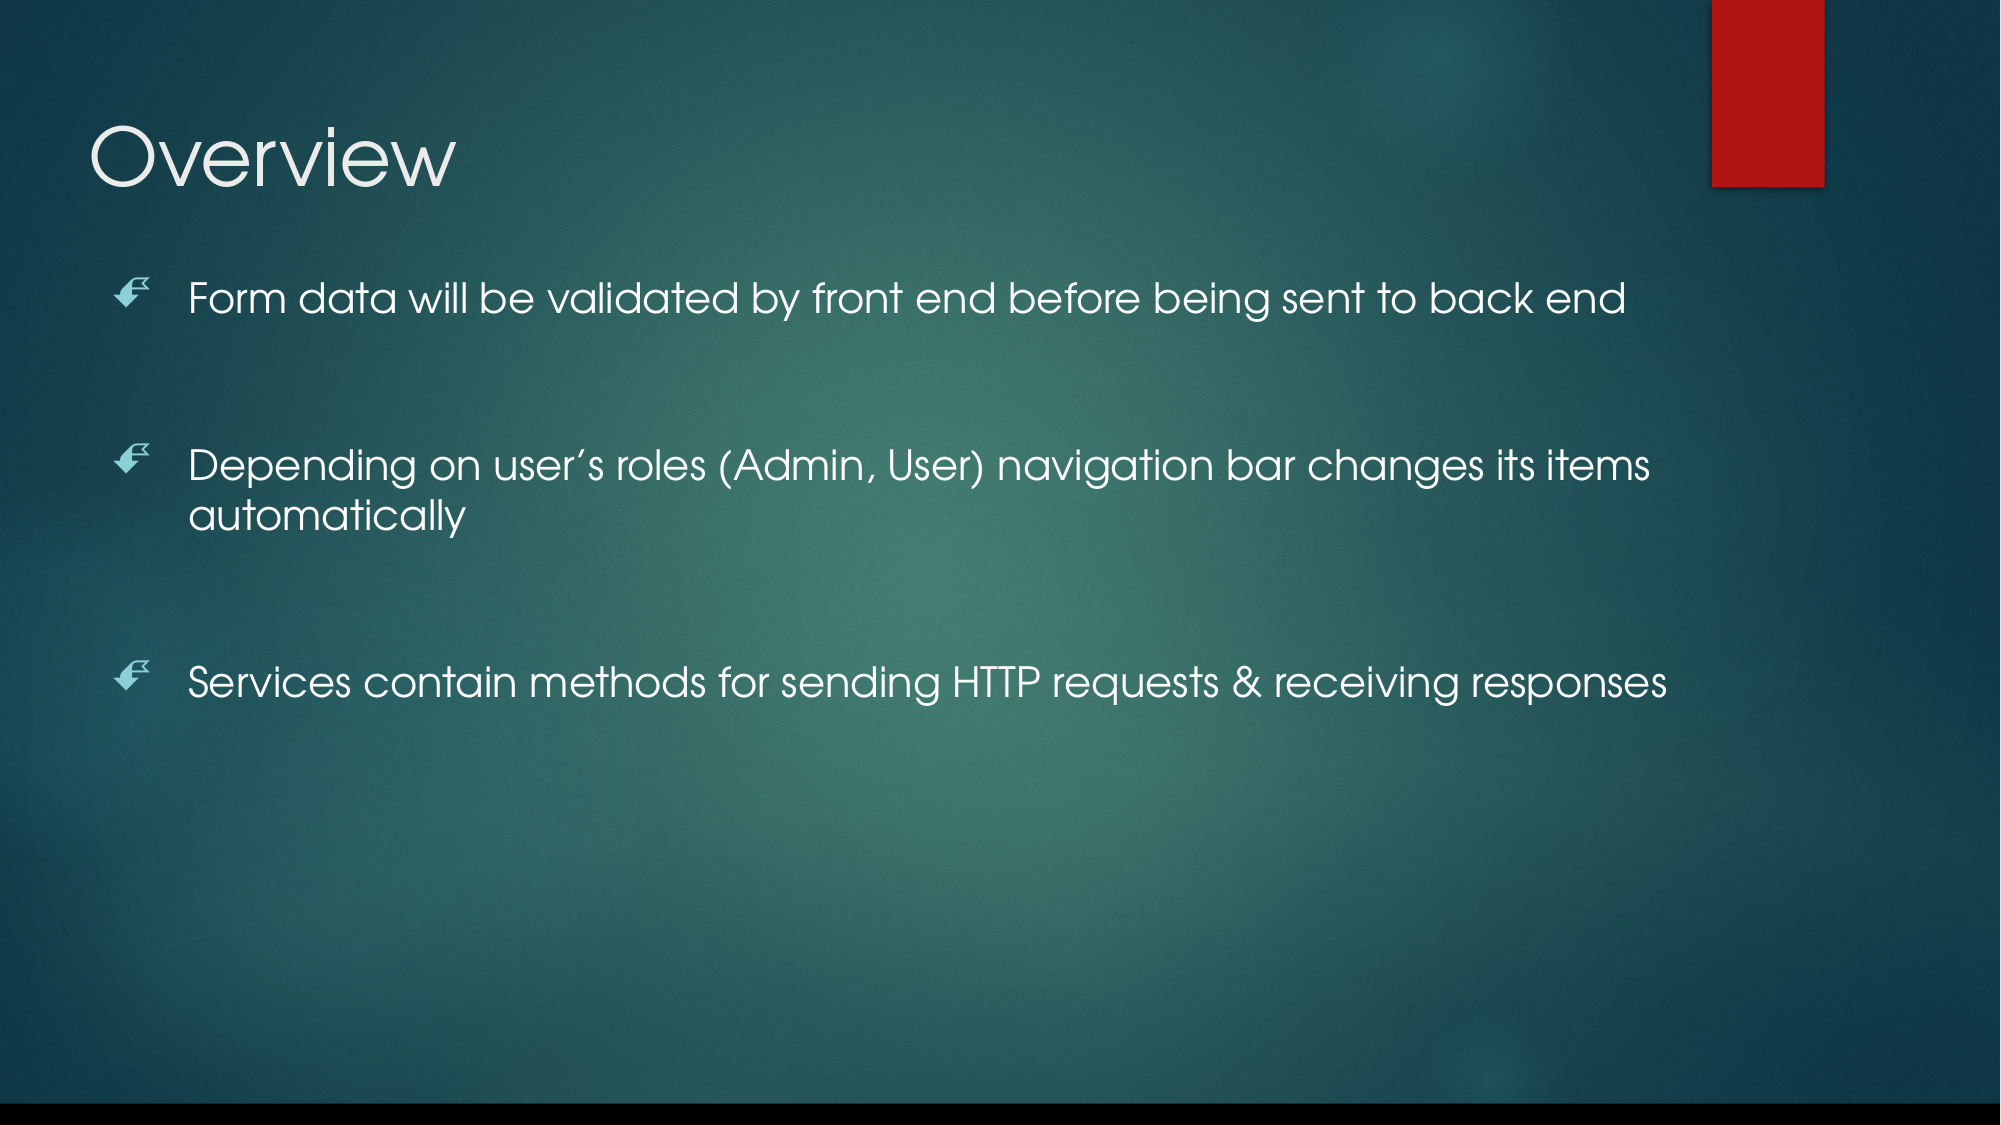

# Overview
Form data will be validated by front end before being sent to back end

Depending on user’s roles (Admin, User) navigation bar changes its items automatically

Services contain methods for sending HTTP requests & receiving responses